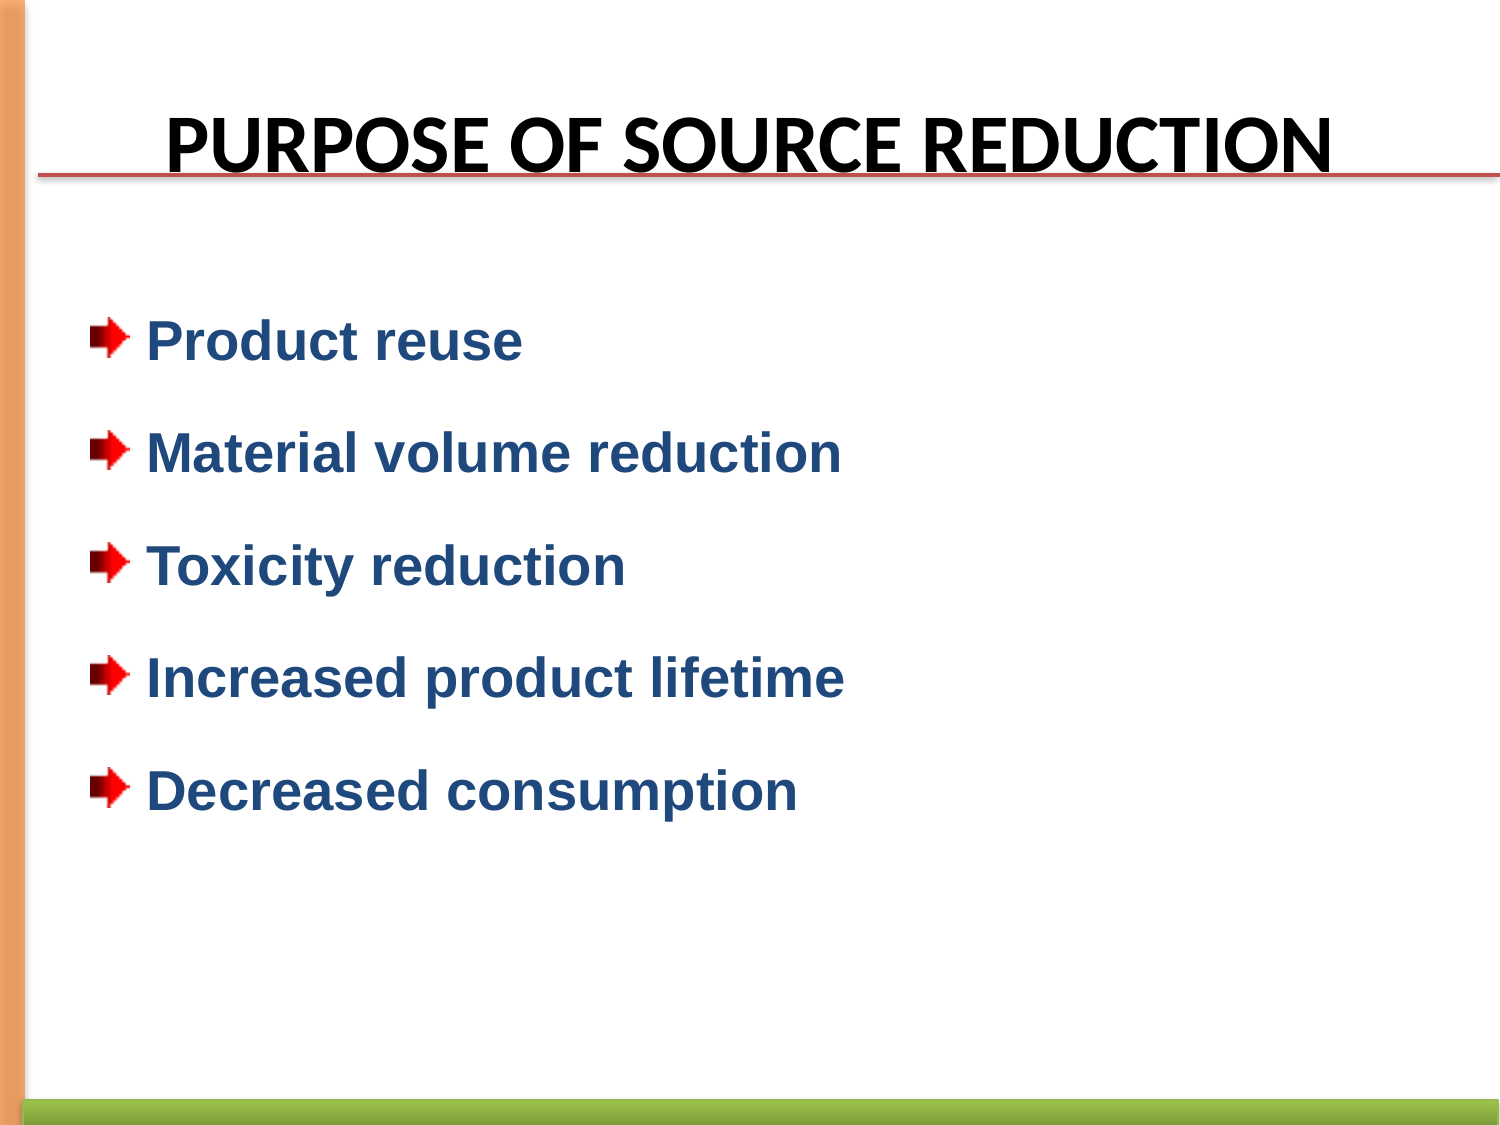

# PURPOSE OF SOURCE REDUCTION
Product reuse
Material volume reduction
Toxicity reduction
Increased product lifetime
Decreased consumption